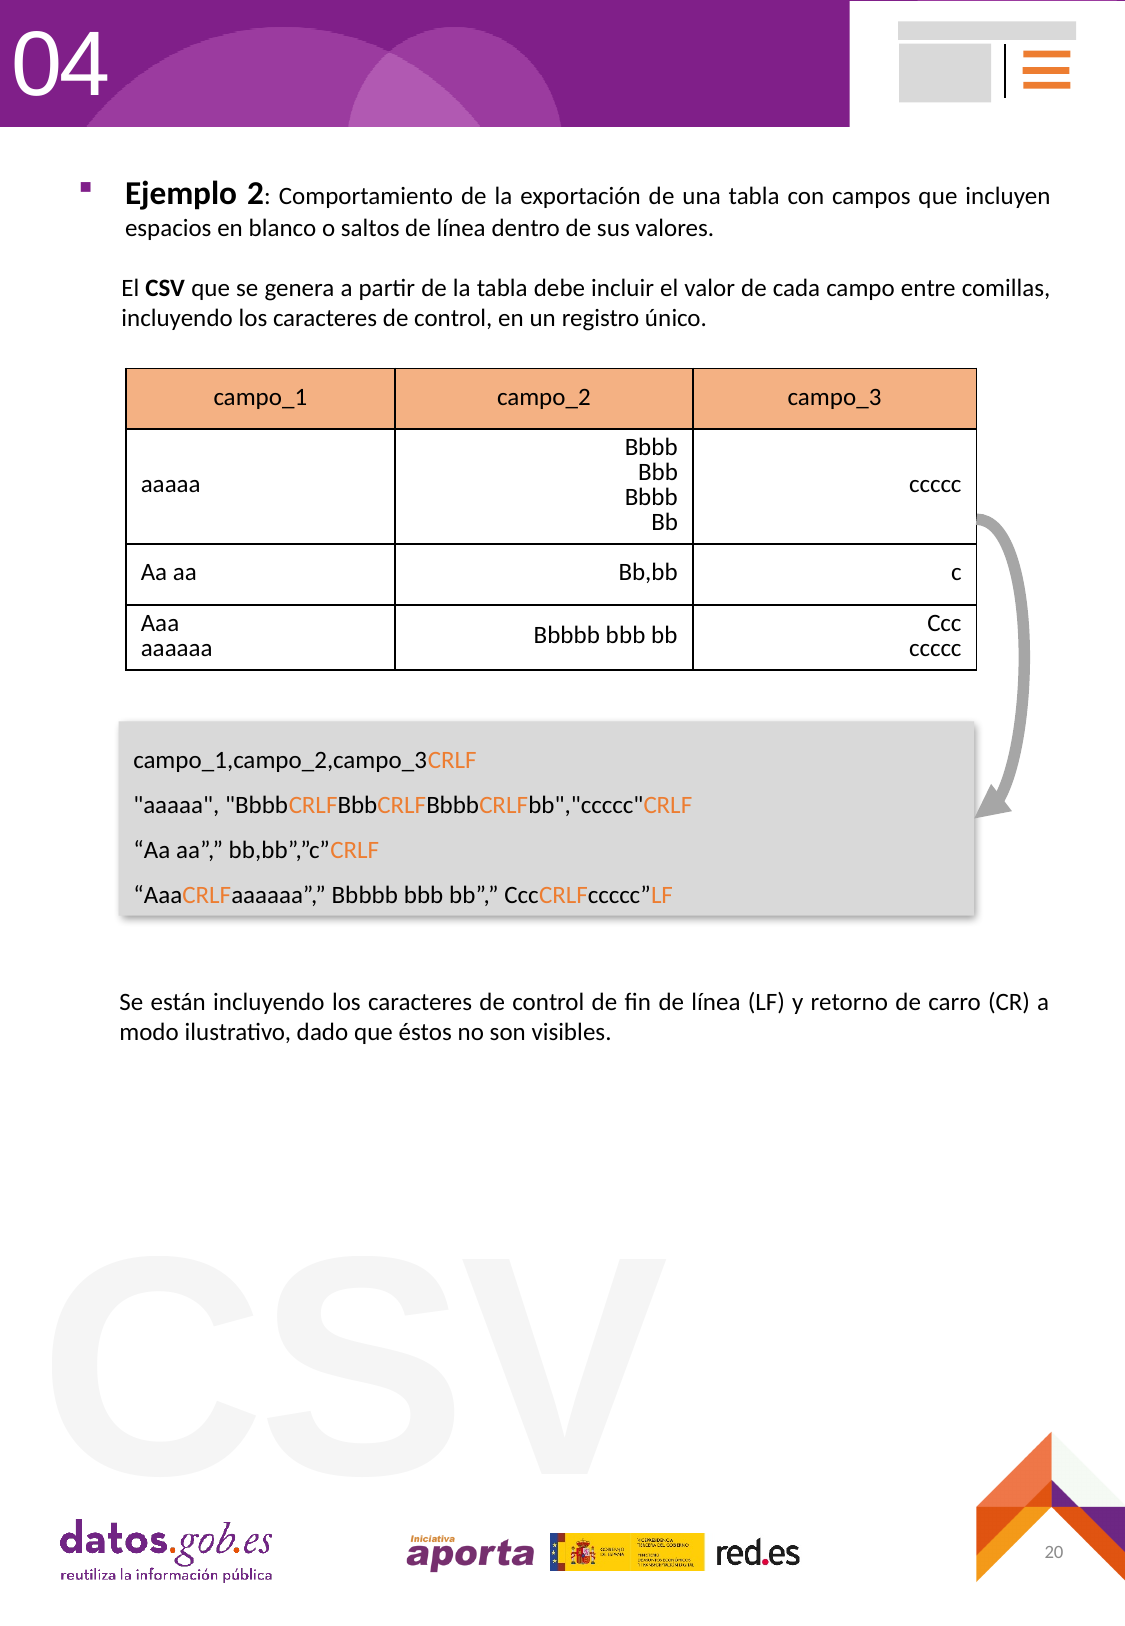

04

Ejemplo 2: Comportamiento de la exportación de una tabla con campos que incluyen espacios en blanco o saltos de línea dentro de sus valores.

El CSV que se genera a partir de la tabla debe incluir el valor de cada campo entre comillas, incluyendo los caracteres de control, en un registro único.

| campo\_1 | campo\_2 | campo\_3 |
| --- | --- | --- |
| aaaaa | Bbbb Bbb Bbbb Bb | ccccc |
| Aa aa | Bb,bb | c |
| Aaa aaaaaa | Bbbbb bbb bb | Ccc ccccc |
campo_1,campo_2,campo_3CRLF
"aaaaa", "BbbbCRLFBbbCRLFBbbbCRLFbb","ccccc"CRLF
“Aa aa”,” bb,bb”,”c”CRLF
“AaaCRLFaaaaaa”,” Bbbbb bbb bb”,” CccCRLFccccc”LF
Se están incluyendo los caracteres de control de fin de línea (LF) y retorno de carro (CR) a modo ilustrativo, dado que éstos no son visibles.
20